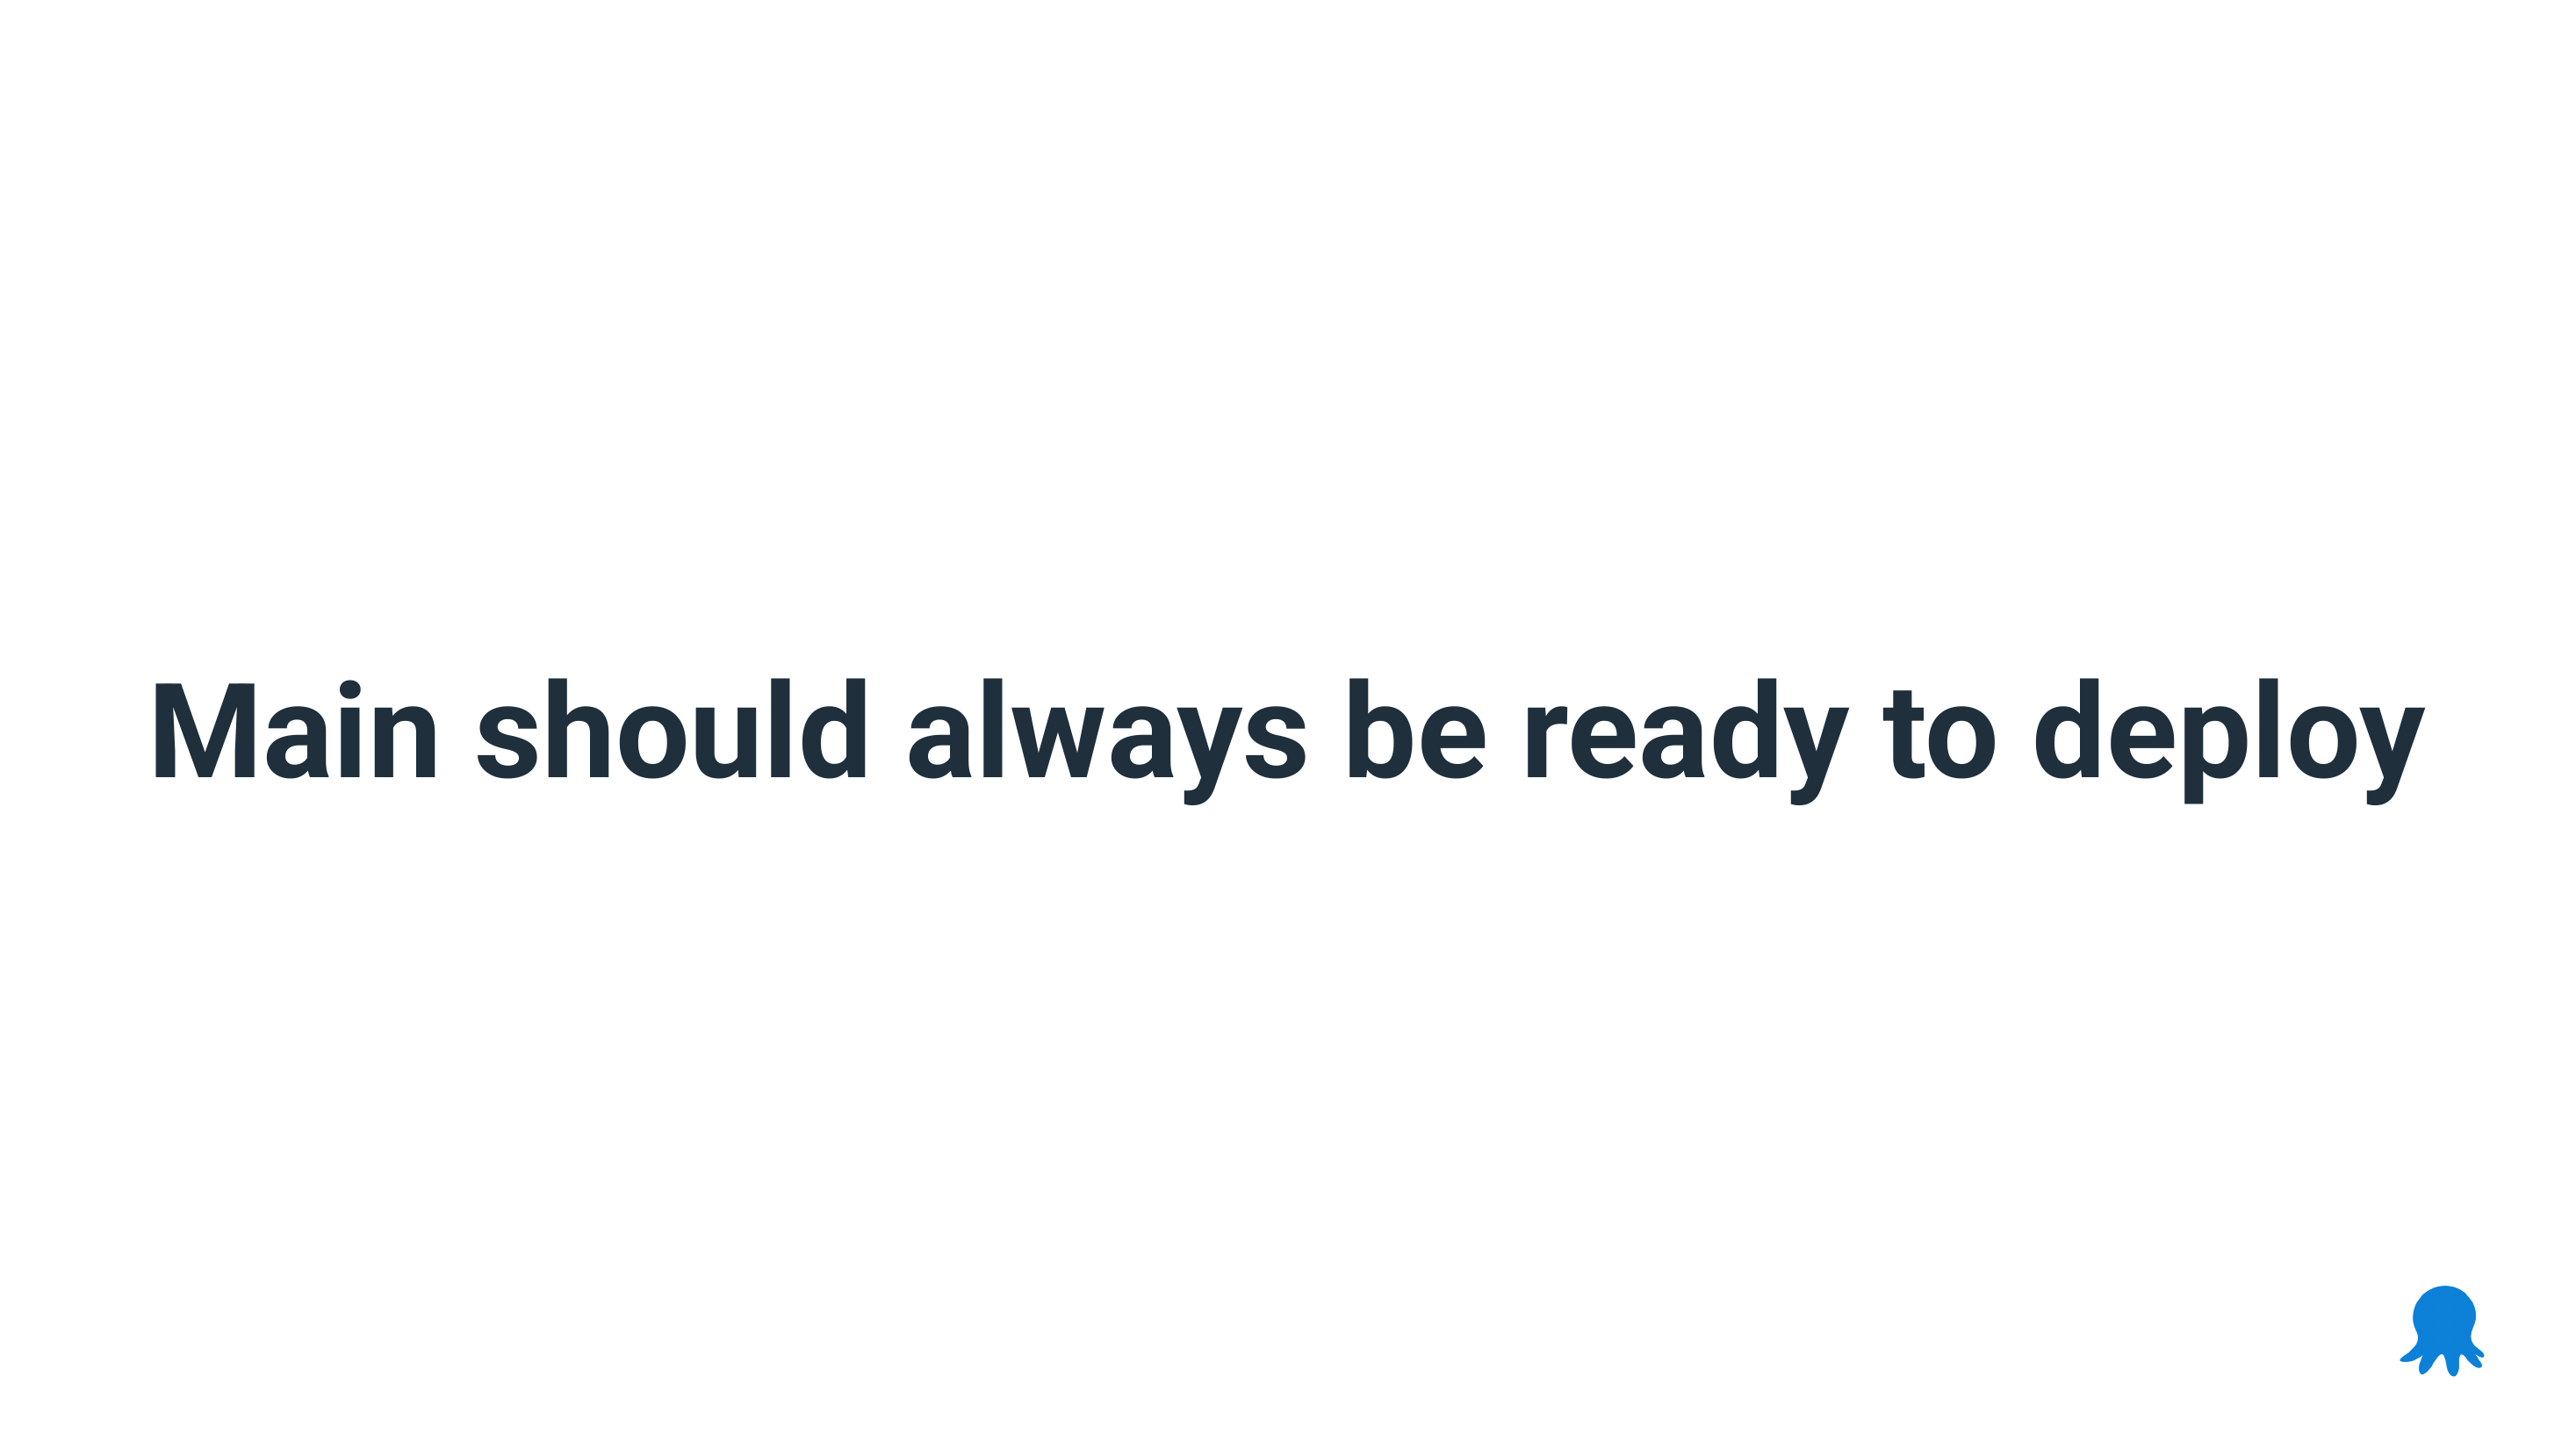

Main should always be ready to deploy